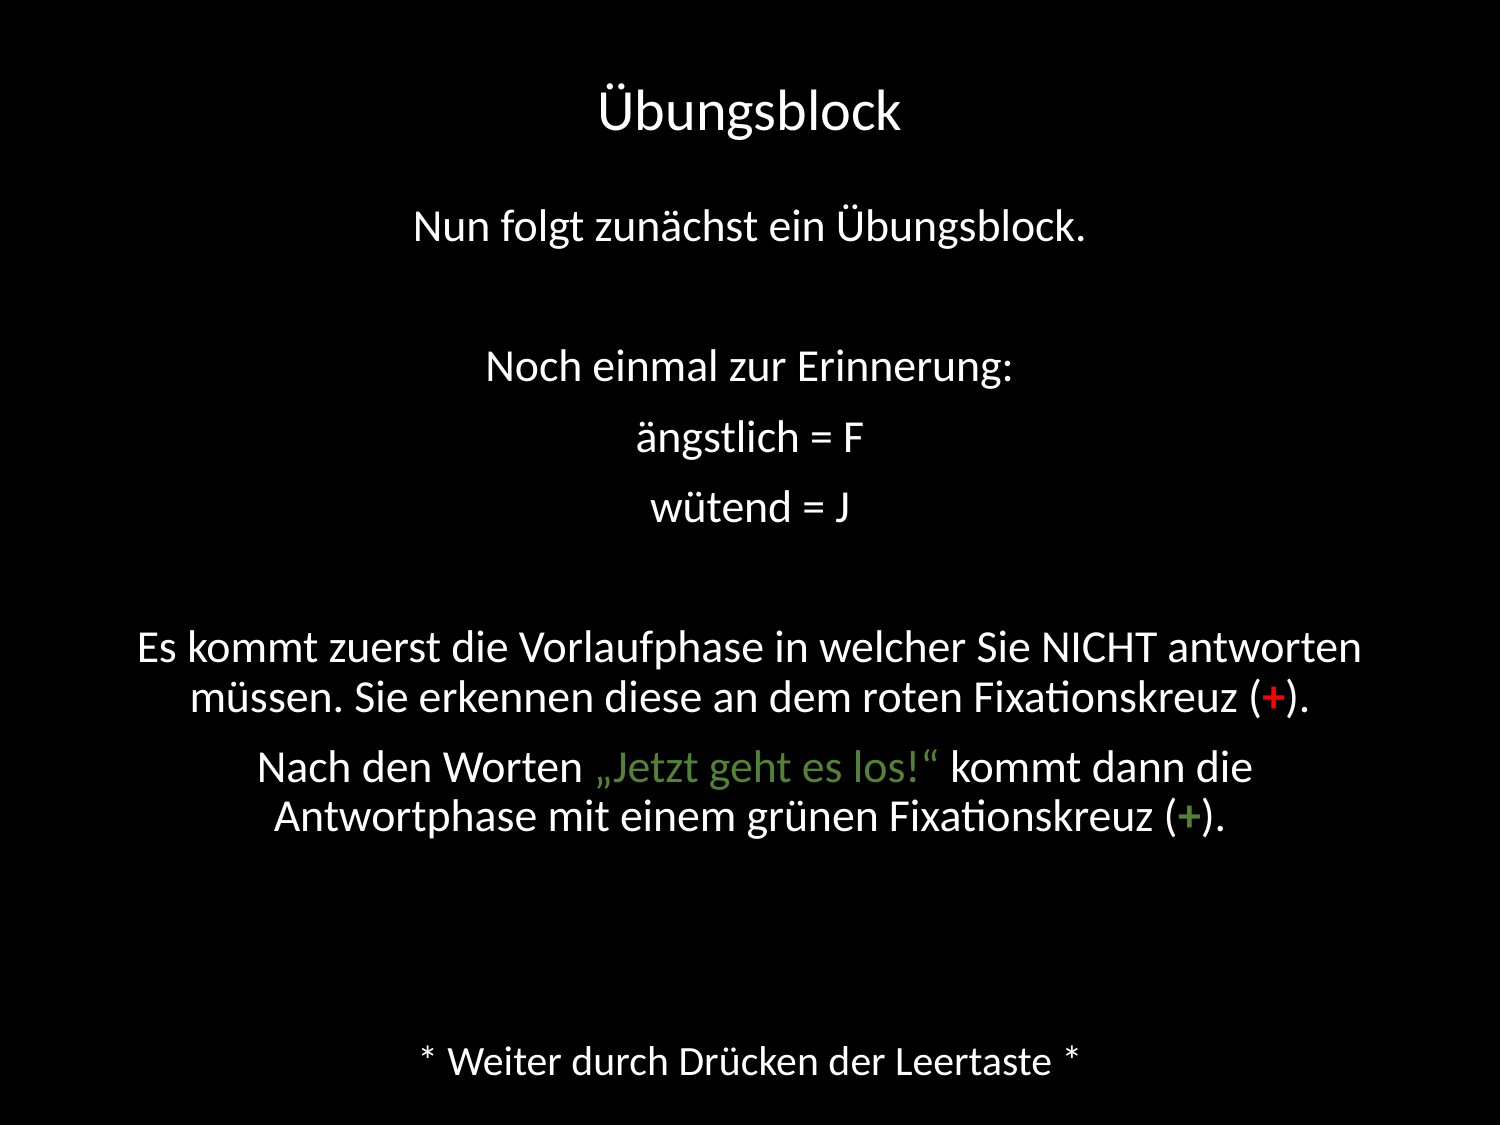

# Übungsblock
Nun folgt zunächst ein Übungsblock.

Noch einmal zur Erinnerung:
ängstlich = F
wütend = J

Es kommt zuerst die Vorlaufphase in welcher Sie NICHT antworten müssen. Sie erkennen diese an dem roten Fixationskreuz (+).
 Nach den Worten „Jetzt geht es los!“ kommt dann die Antwortphase mit einem grünen Fixationskreuz (+).